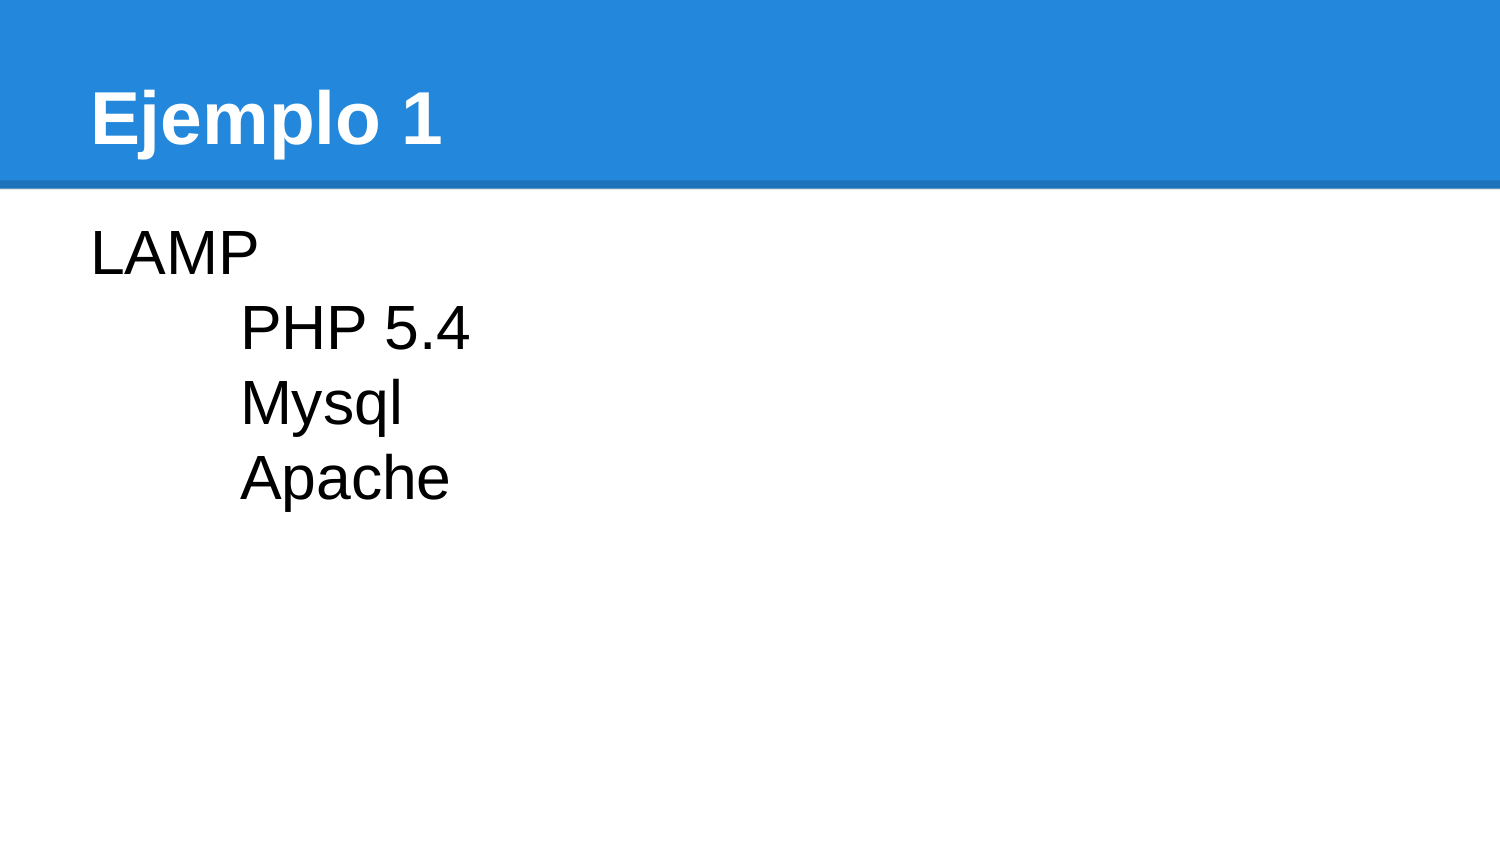

# Ejemplo 1
LAMP
	PHP 5.4
	Mysql
	Apache